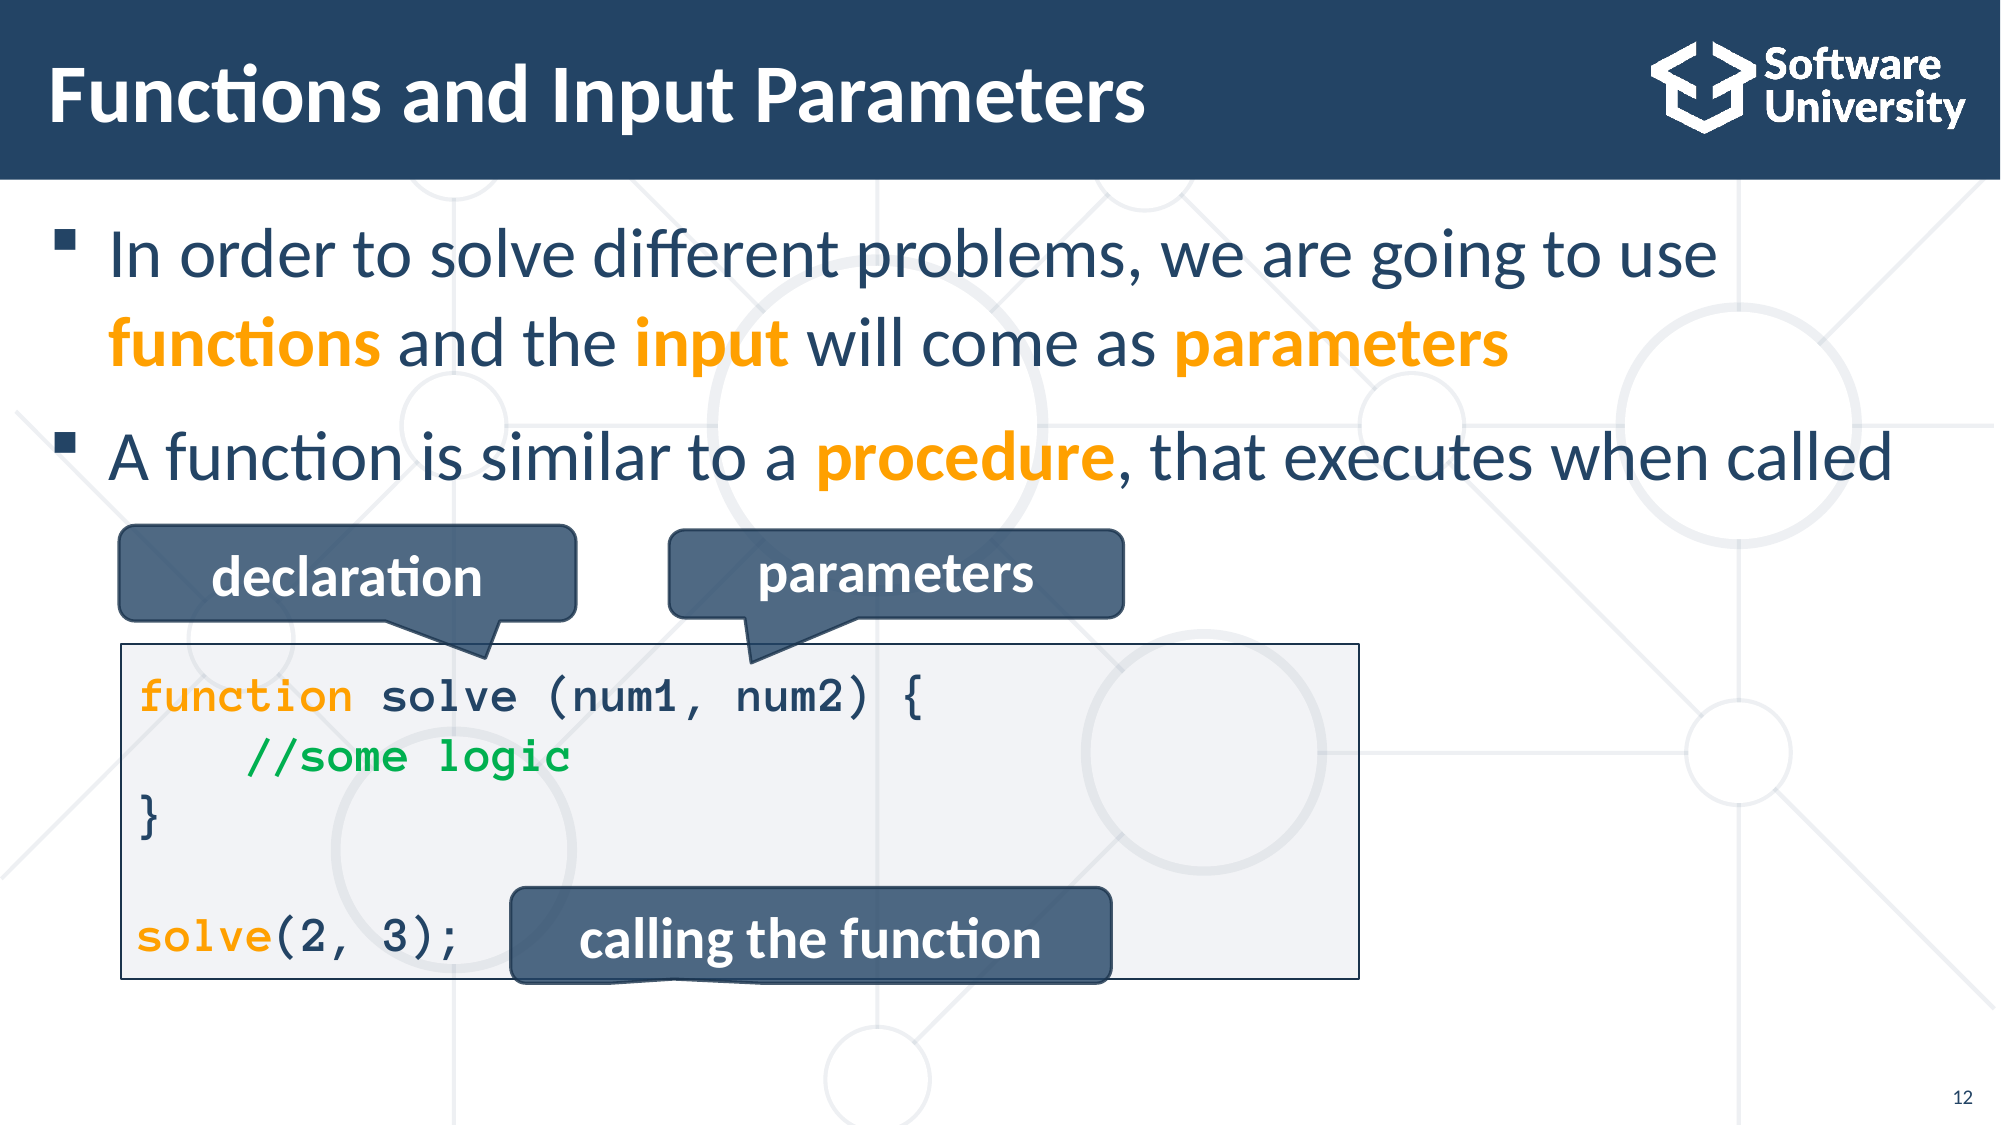

# Functions and Input Parameters
In order to solve different problems, we are going to use             functions and the input will come as parameters
A function is similar to a procedure, that executes when called

declaration

parameters
function solve (num1, num2) {
    //some logic
}
solve(2, 3);

calling the function
12